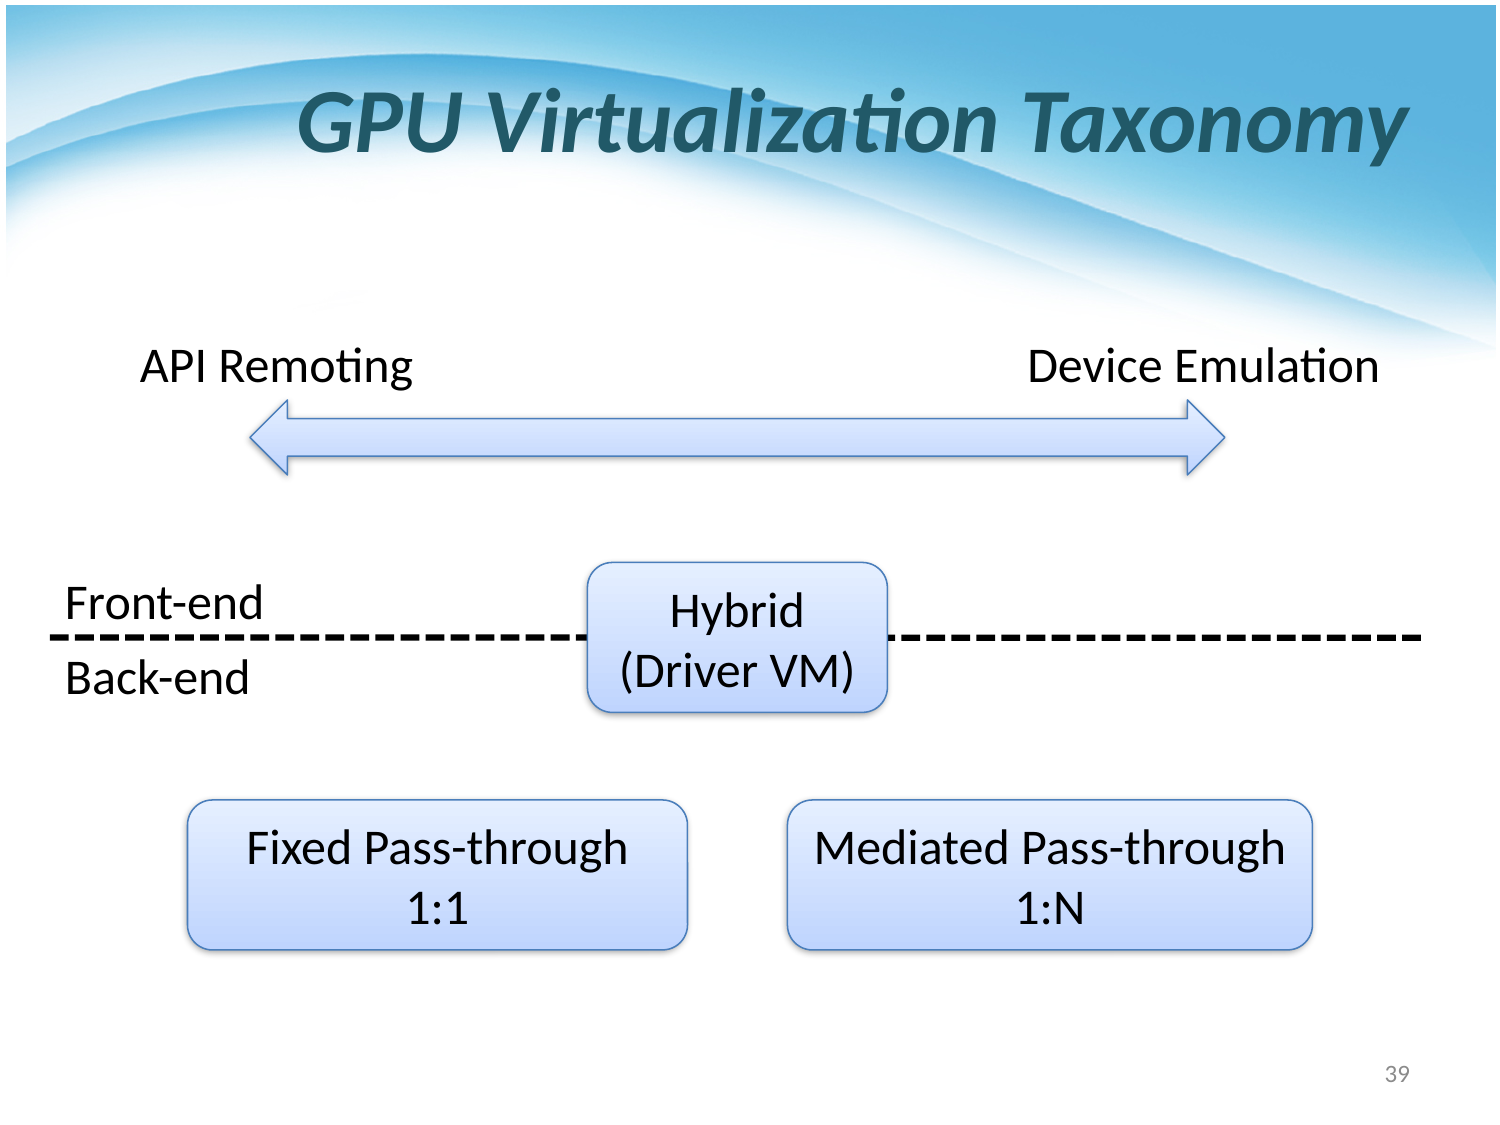

# GPU Virtualization Taxonomy
API Remoting
Device Emulation

Front-end
Hybrid
(Driver VM)
Back-end
Fixed Pass-through
1:1
Mediated Pass-through
1:N
39